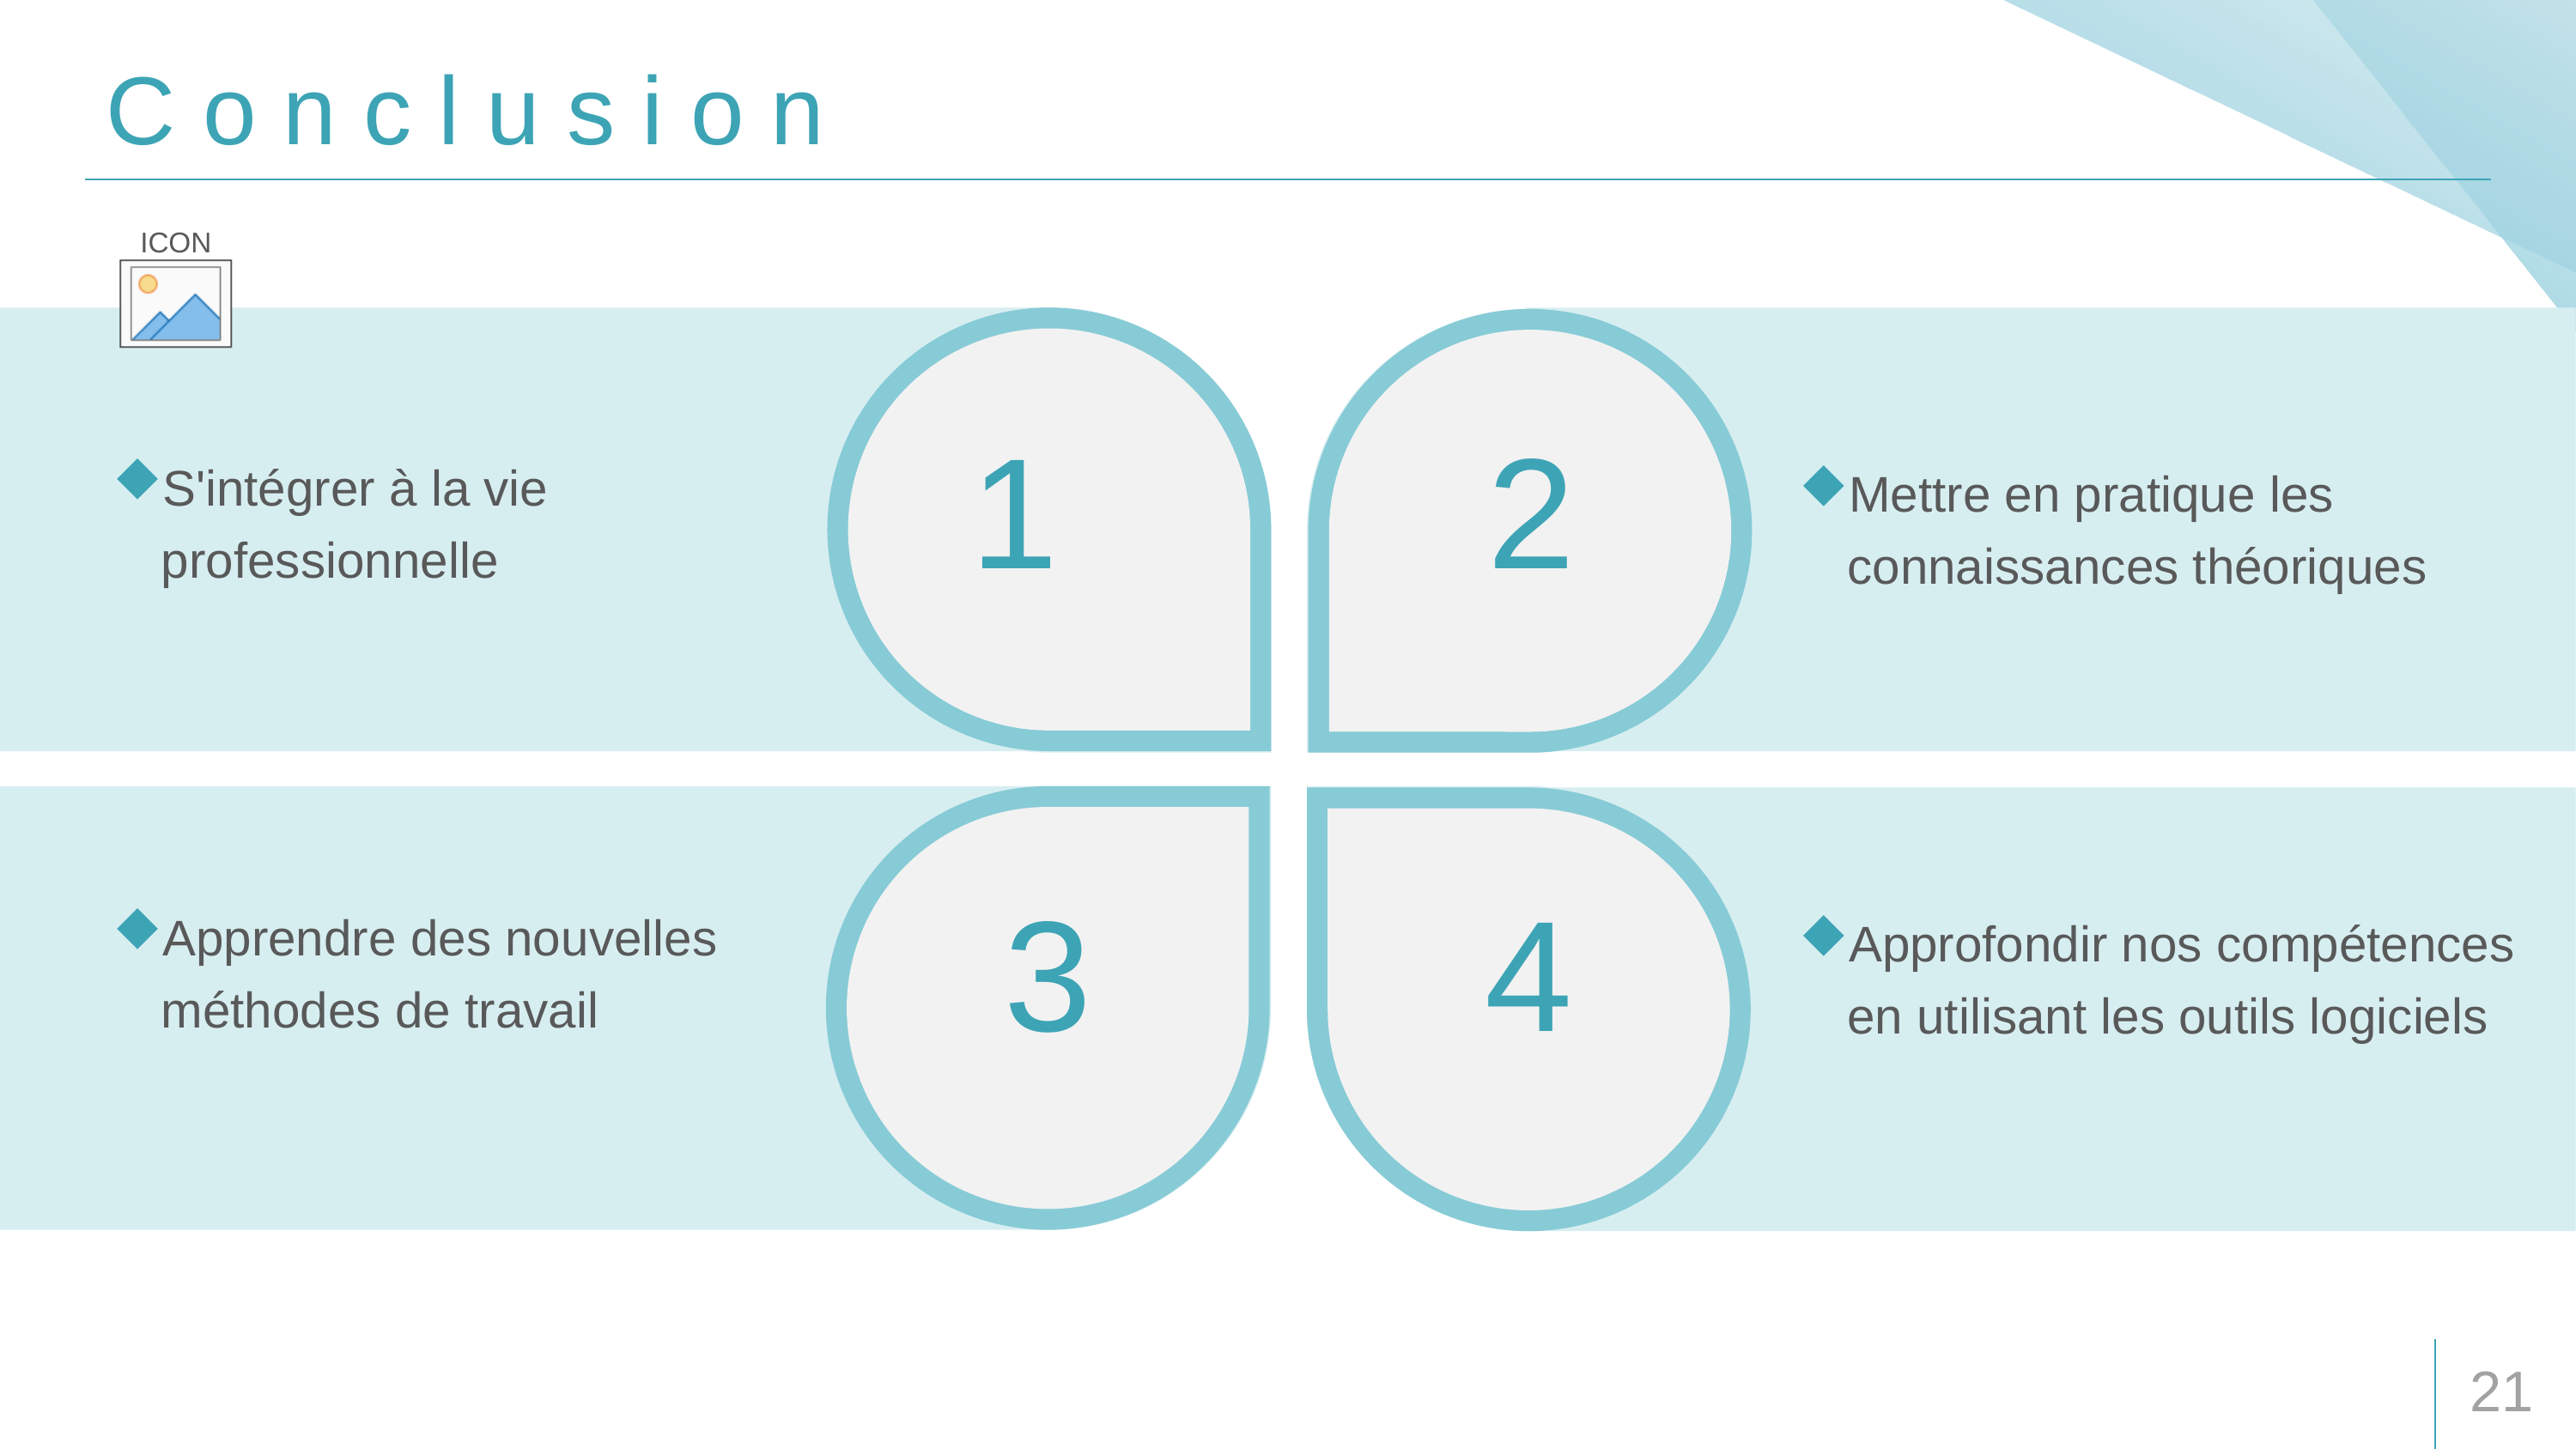

# Conclusion

2
S'intégrer à la vie professionnelle

Mettre en pratique les connaissances théoriques

1
Apprendre des nouvelles méthodes de travail

3
4
Approfondir nos compétences en utilisant les outils logiciels

21